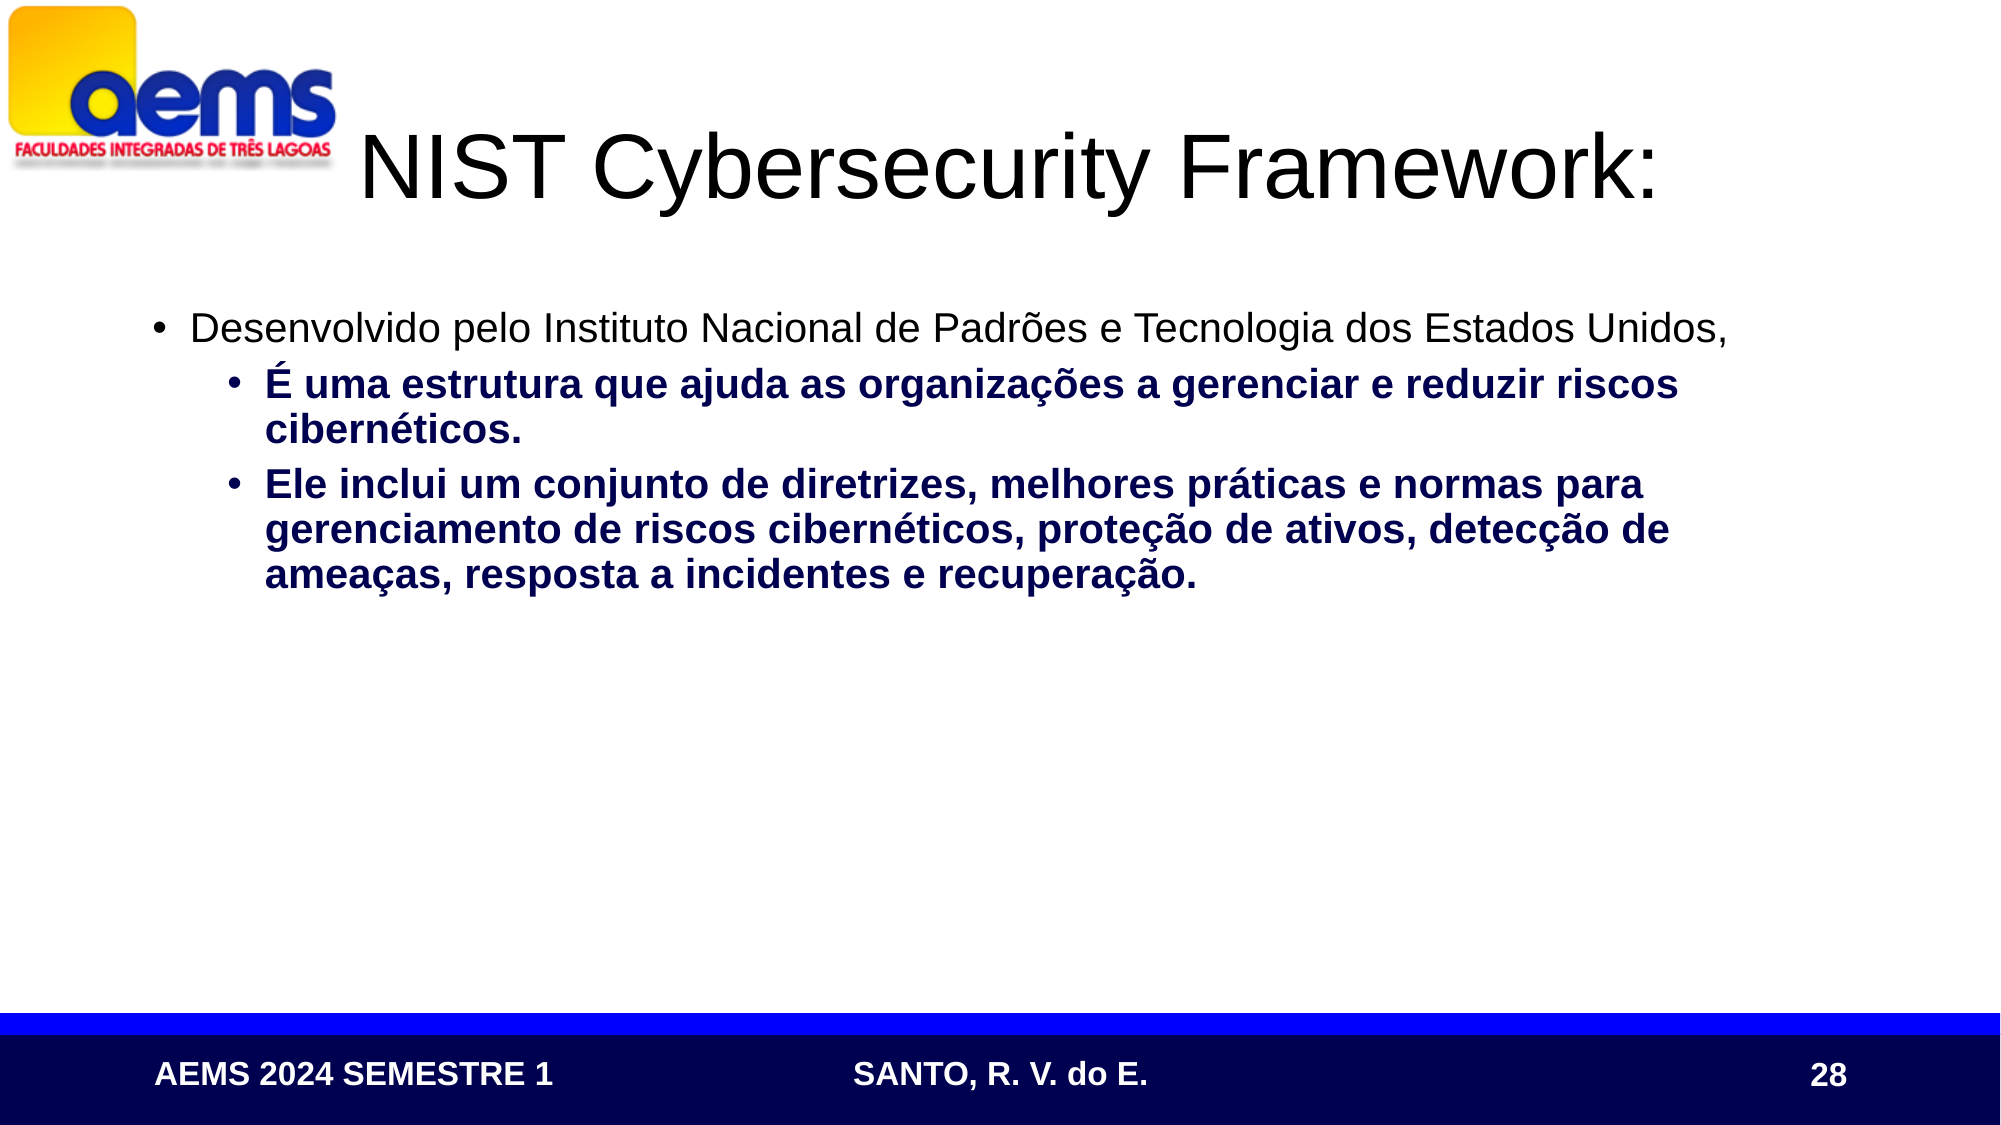

# NIST Cybersecurity Framework:
Desenvolvido pelo Instituto Nacional de Padrões e Tecnologia dos Estados Unidos,
É uma estrutura que ajuda as organizações a gerenciar e reduzir riscos cibernéticos.
Ele inclui um conjunto de diretrizes, melhores práticas e normas para gerenciamento de riscos cibernéticos, proteção de ativos, detecção de ameaças, resposta a incidentes e recuperação.

28